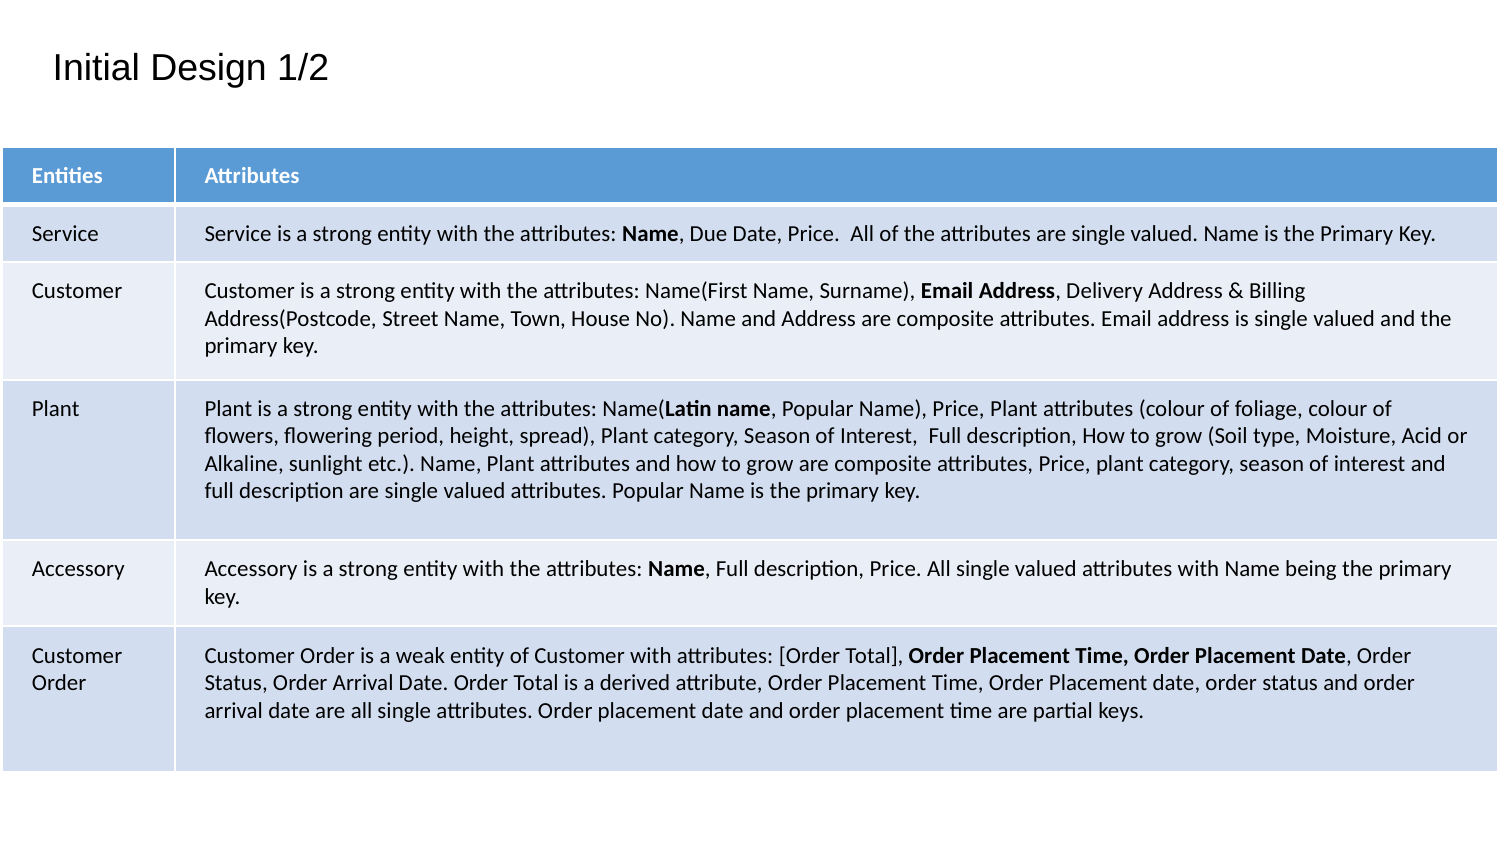

# Initial Design 1/2
| Entities​ | Attributes​ |
| --- | --- |
| Service​ | Service is a strong entity with the attributes: Name, Due Date, Price. All of the attributes are single valued. Name is the Primary Key.​ |
| Customer​ | Customer is a strong entity with the attributes: Name(First Name, Surname), Email Address, Delivery Address & Billing Address(Postcode, Street Name, Town, House No). Name and Address are composite attributes. Email address is single valued and the primary key.​ |
| Plant​ | Plant is a strong entity with the attributes: Name(Latin name, Popular Name), Price, Plant attributes (colour of foliage, colour of flowers, flowering period, height, spread), Plant category, Season of Interest, Full description, How to grow (Soil type, Moisture, Acid or Alkaline, sunlight etc.). Name, Plant attributes and how to grow are composite attributes, Price, plant category, season of interest and full description are single valued attributes. Popular Name is the primary key.​ |
| Accessory​ | Accessory is a strong entity with the attributes: Name, Full description, Price. All single valued attributes with Name being the primary key.​ |
| Customer Order​ | Customer Order is a weak entity of Customer with attributes: [Order Total], Order Placement Time, Order Placement Date, Order Status, Order Arrival Date. Order Total is a derived attribute, Order Placement Time, Order Placement date, order status and order arrival date are all single attributes. Order placement date and order placement time are partial keys.​ |